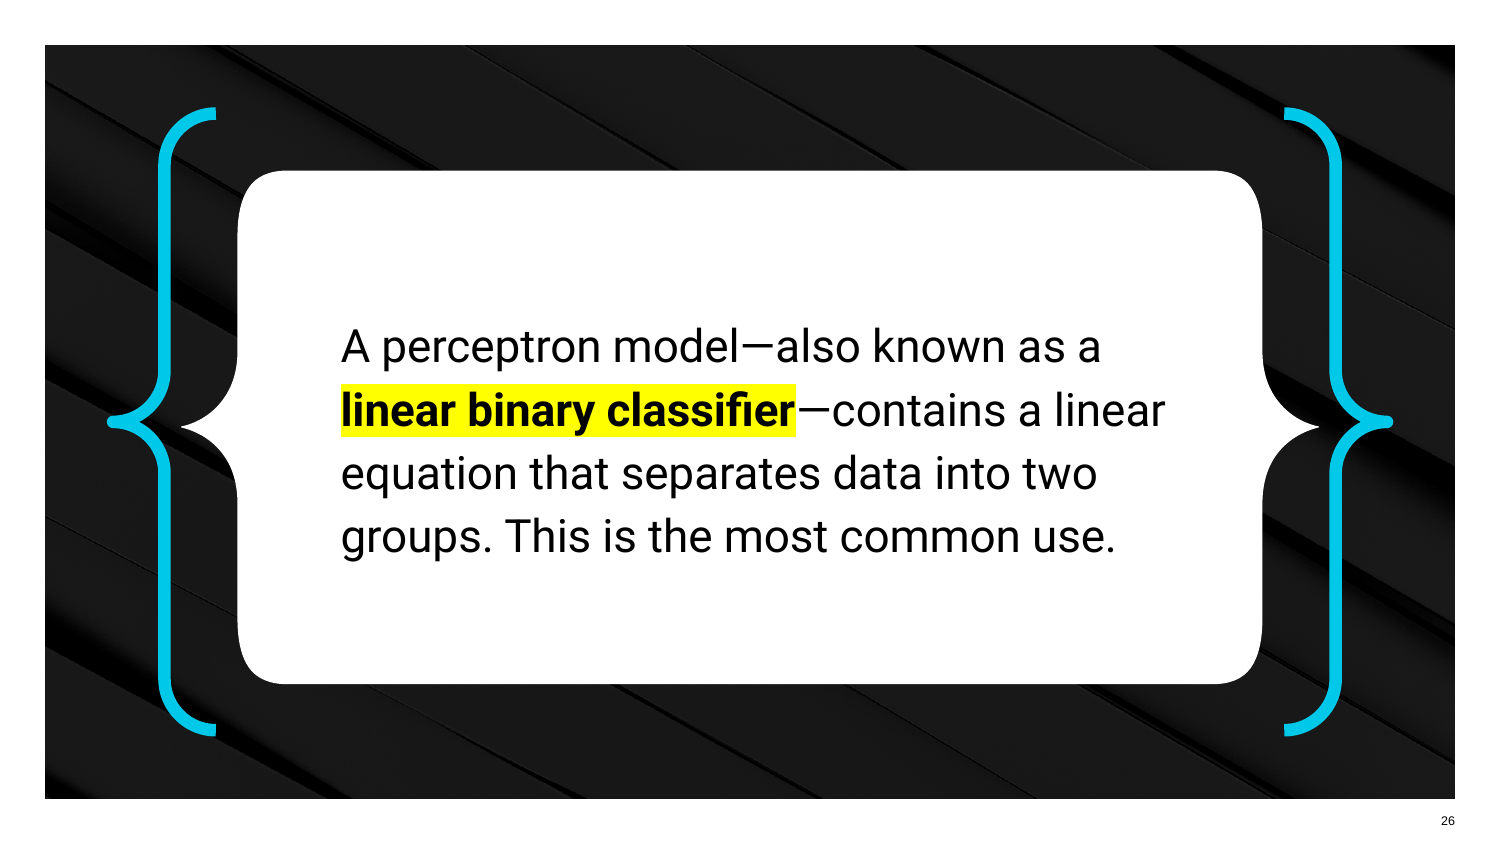

A perceptron model—also known as a
linear binary classifier—contains a linear equation that separates data into two groups. This is the most common use.